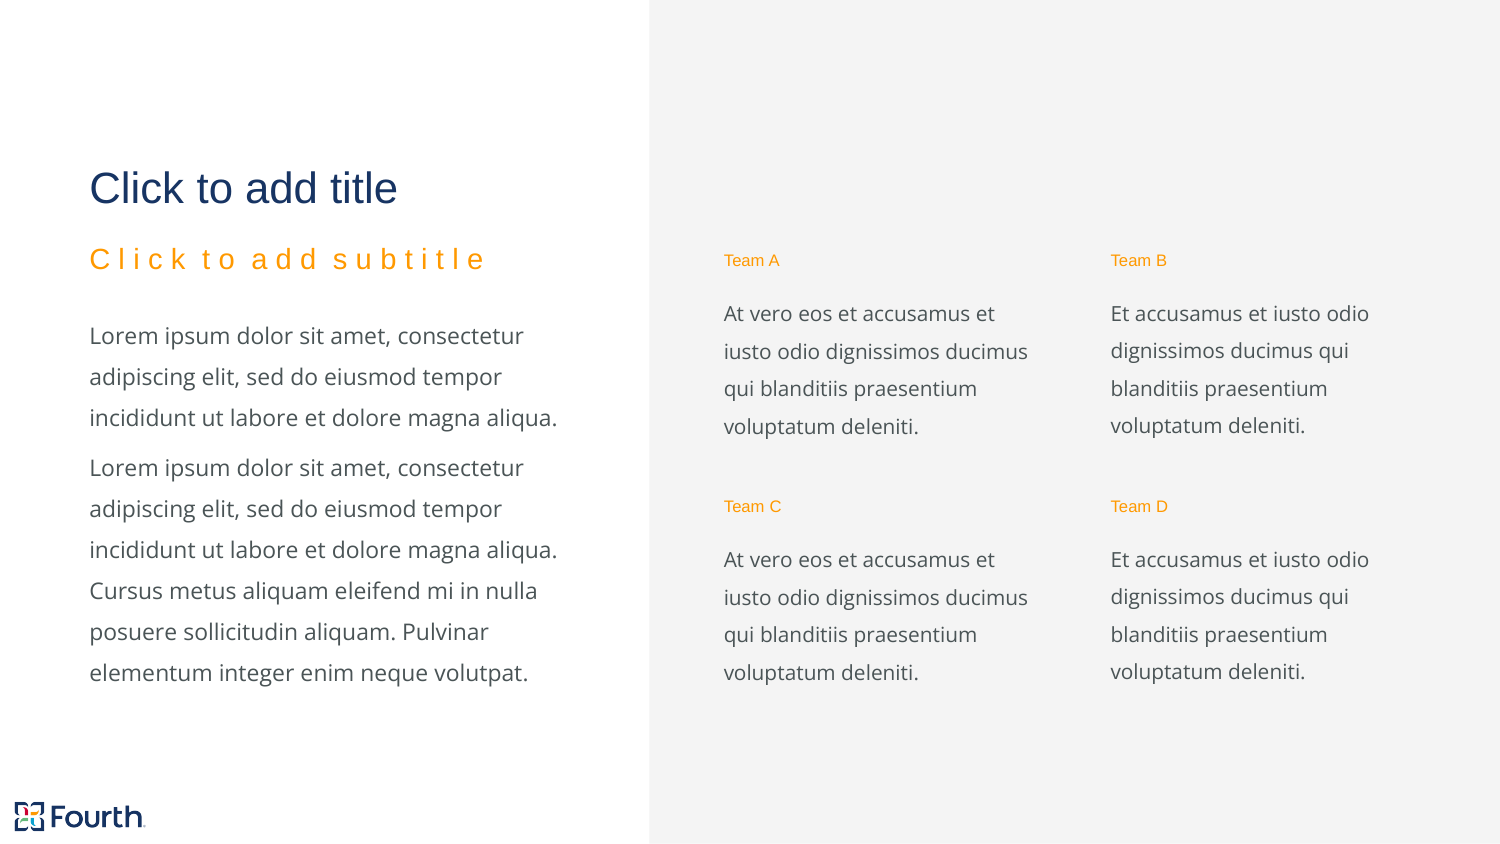

# Click to add title
C l i c k  t o  a d d  s u b t i t l e
Team B
Team A
Et accusamus et iusto odio dignissimos ducimus qui blanditiis praesentium voluptatum deleniti.
At vero eos et accusamus et iusto odio dignissimos ducimus qui blanditiis praesentium voluptatum deleniti.
Lorem ipsum dolor sit amet, consectetur adipiscing elit, sed do eiusmod tempor incididunt ut labore et dolore magna aliqua.
Lorem ipsum dolor sit amet, consectetur adipiscing elit, sed do eiusmod tempor incididunt ut labore et dolore magna aliqua. Cursus metus aliquam eleifend mi in nulla posuere sollicitudin aliquam. Pulvinar elementum integer enim neque volutpat.
Team D
Team C
Et accusamus et iusto odio dignissimos ducimus qui blanditiis praesentium voluptatum deleniti.
At vero eos et accusamus et iusto odio dignissimos ducimus qui blanditiis praesentium voluptatum deleniti.